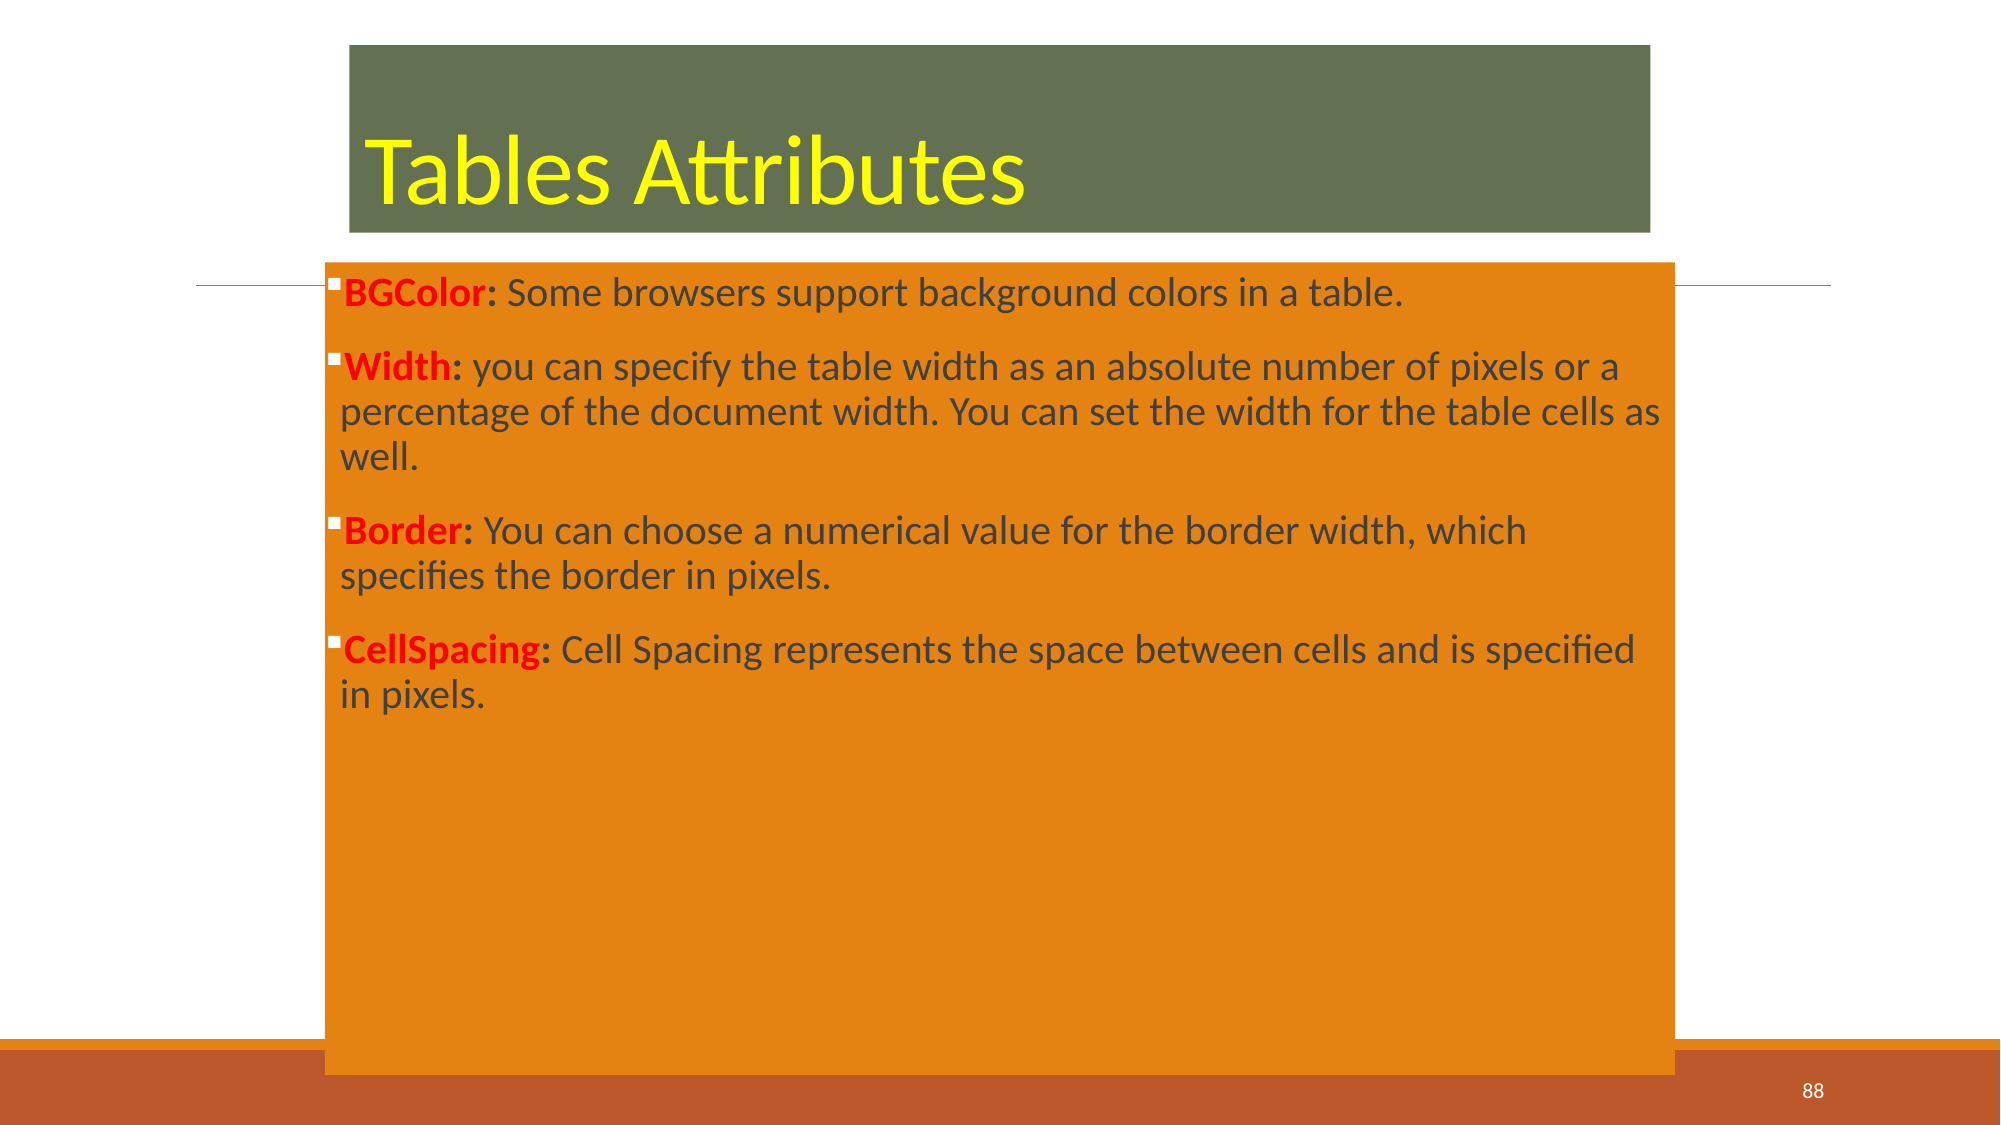

# Tables Attributes
BGColor: Some browsers support background colors in a table.
Width: you can specify the table width as an absolute number of pixels or a percentage of the document width. You can set the width for the table cells as well.
Border: You can choose a numerical value for the border width, which specifies the border in pixels.
CellSpacing: Cell Spacing represents the space between cells and is specified in pixels.
88